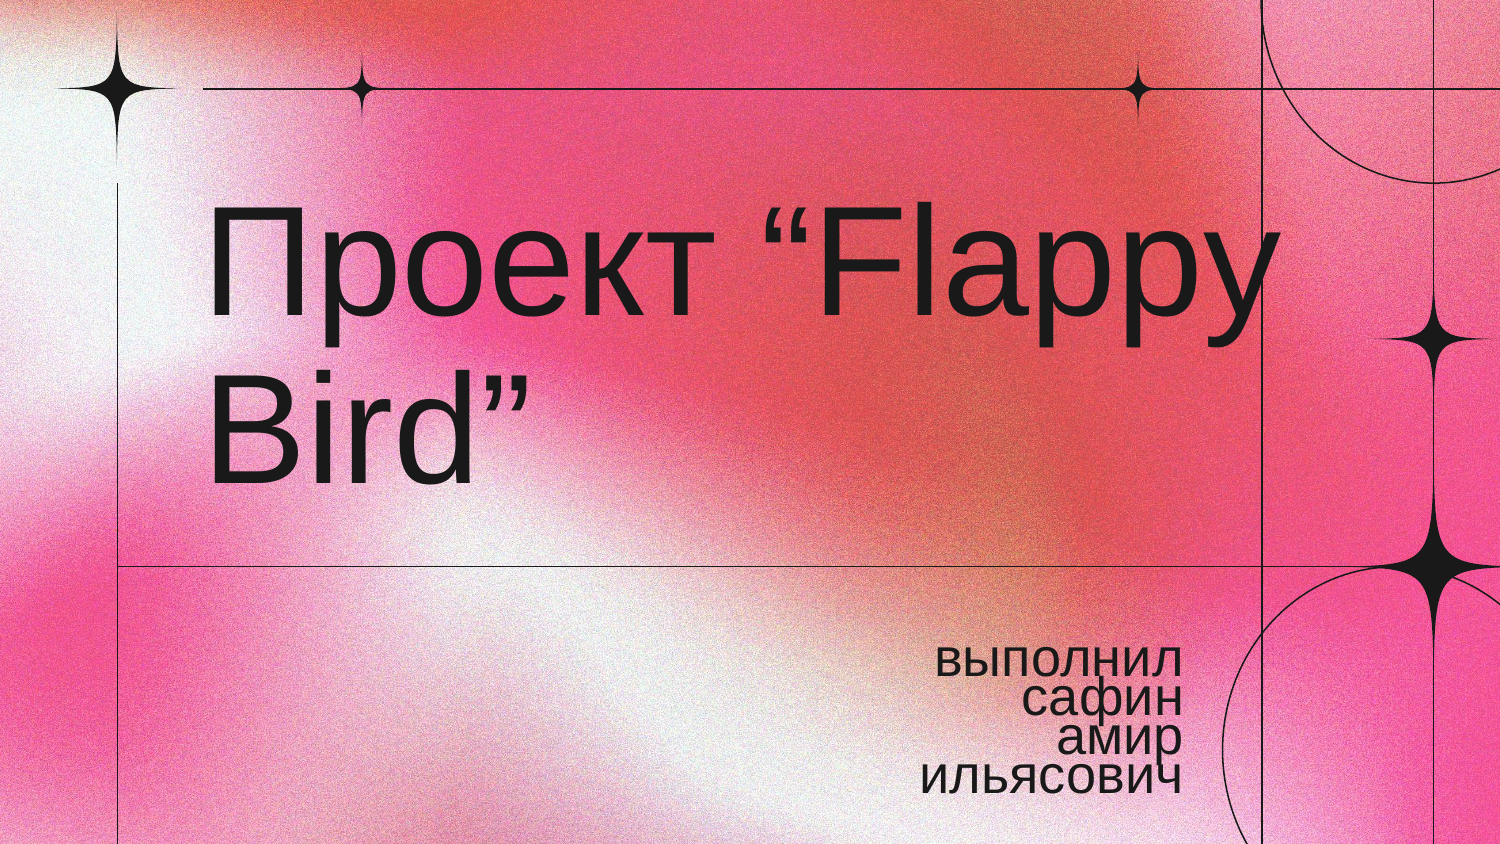

# Проект “Flappy Bird”
выполнил
сафин
амир
ильясович